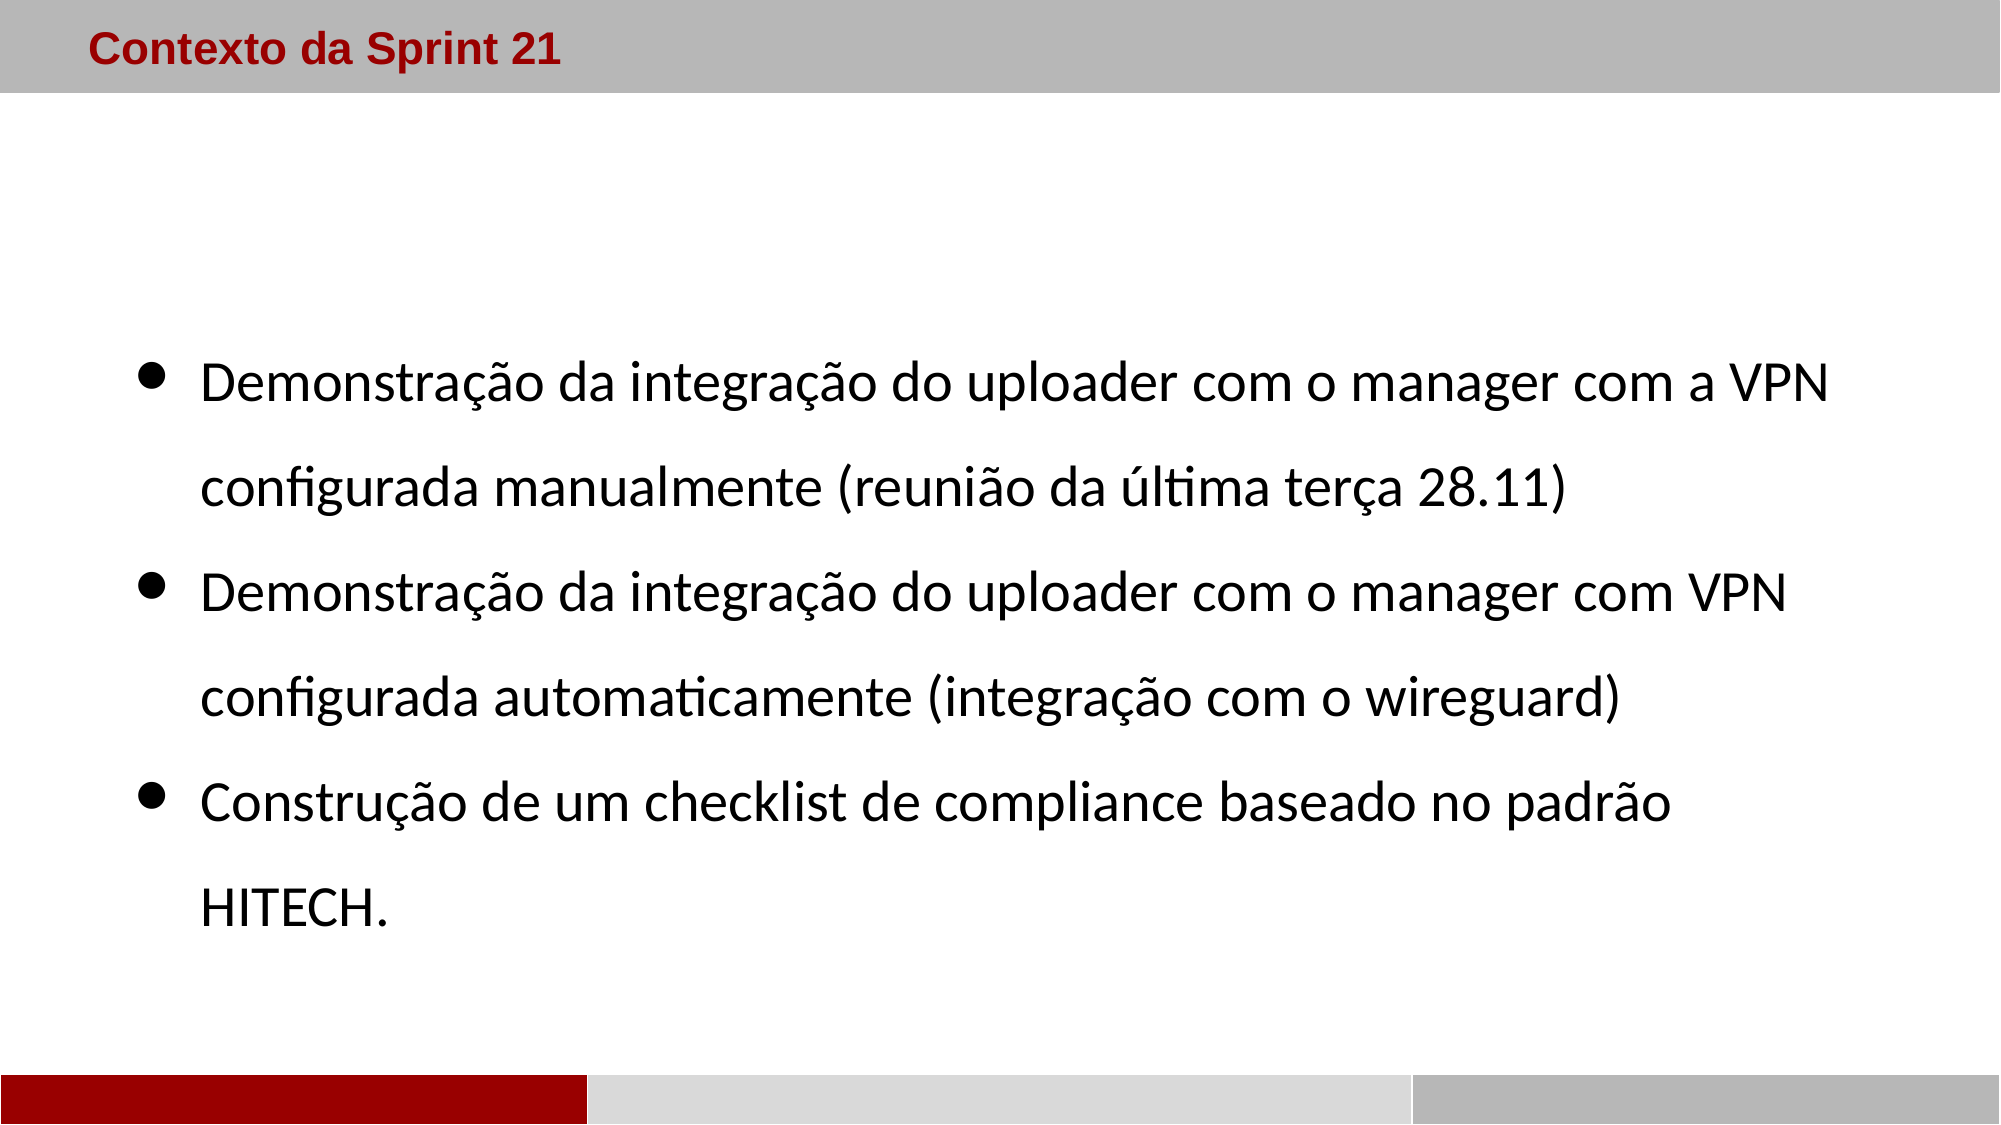

Contexto da Sprint 21
Demonstração da integração do uploader com o manager com a VPN configurada manualmente (reunião da última terça 28.11)
Demonstração da integração do uploader com o manager com VPN configurada automaticamente (integração com o wireguard)
Construção de um checklist de compliance baseado no padrão HITECH.